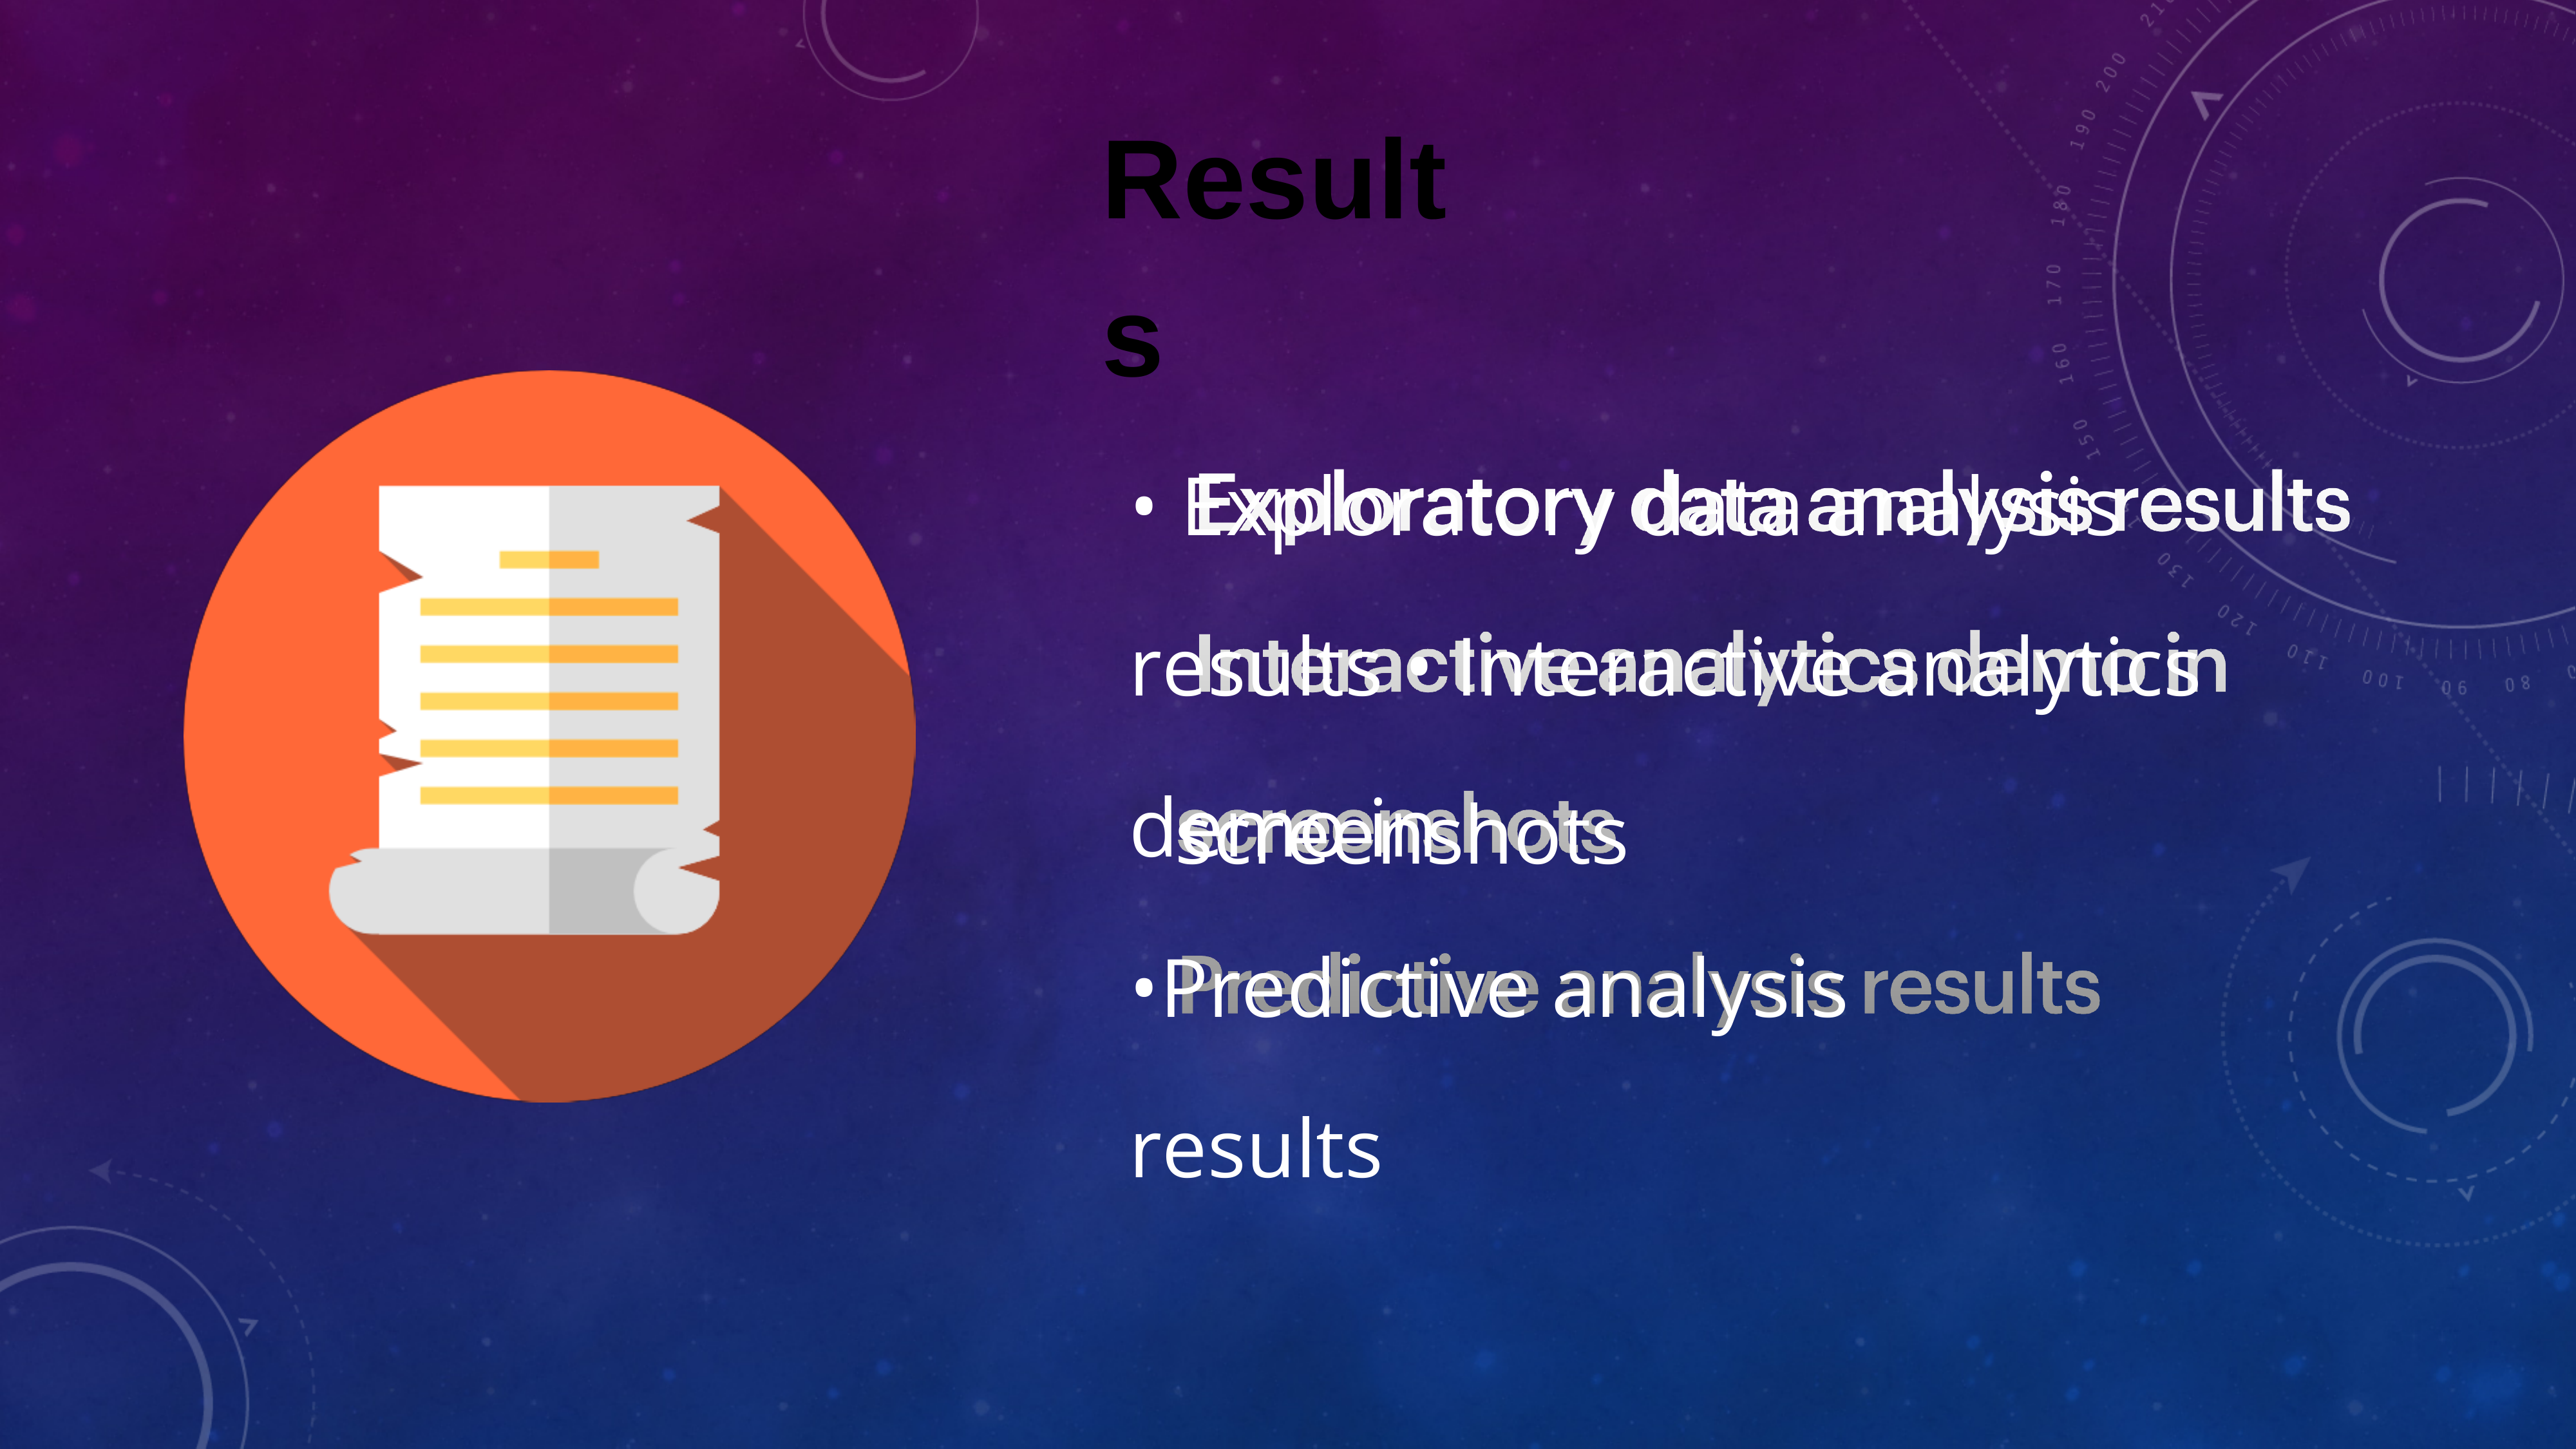

Results

• Exploratory data analysis results • Interactive analytics demo in

screenshots
•Predictive analysis results